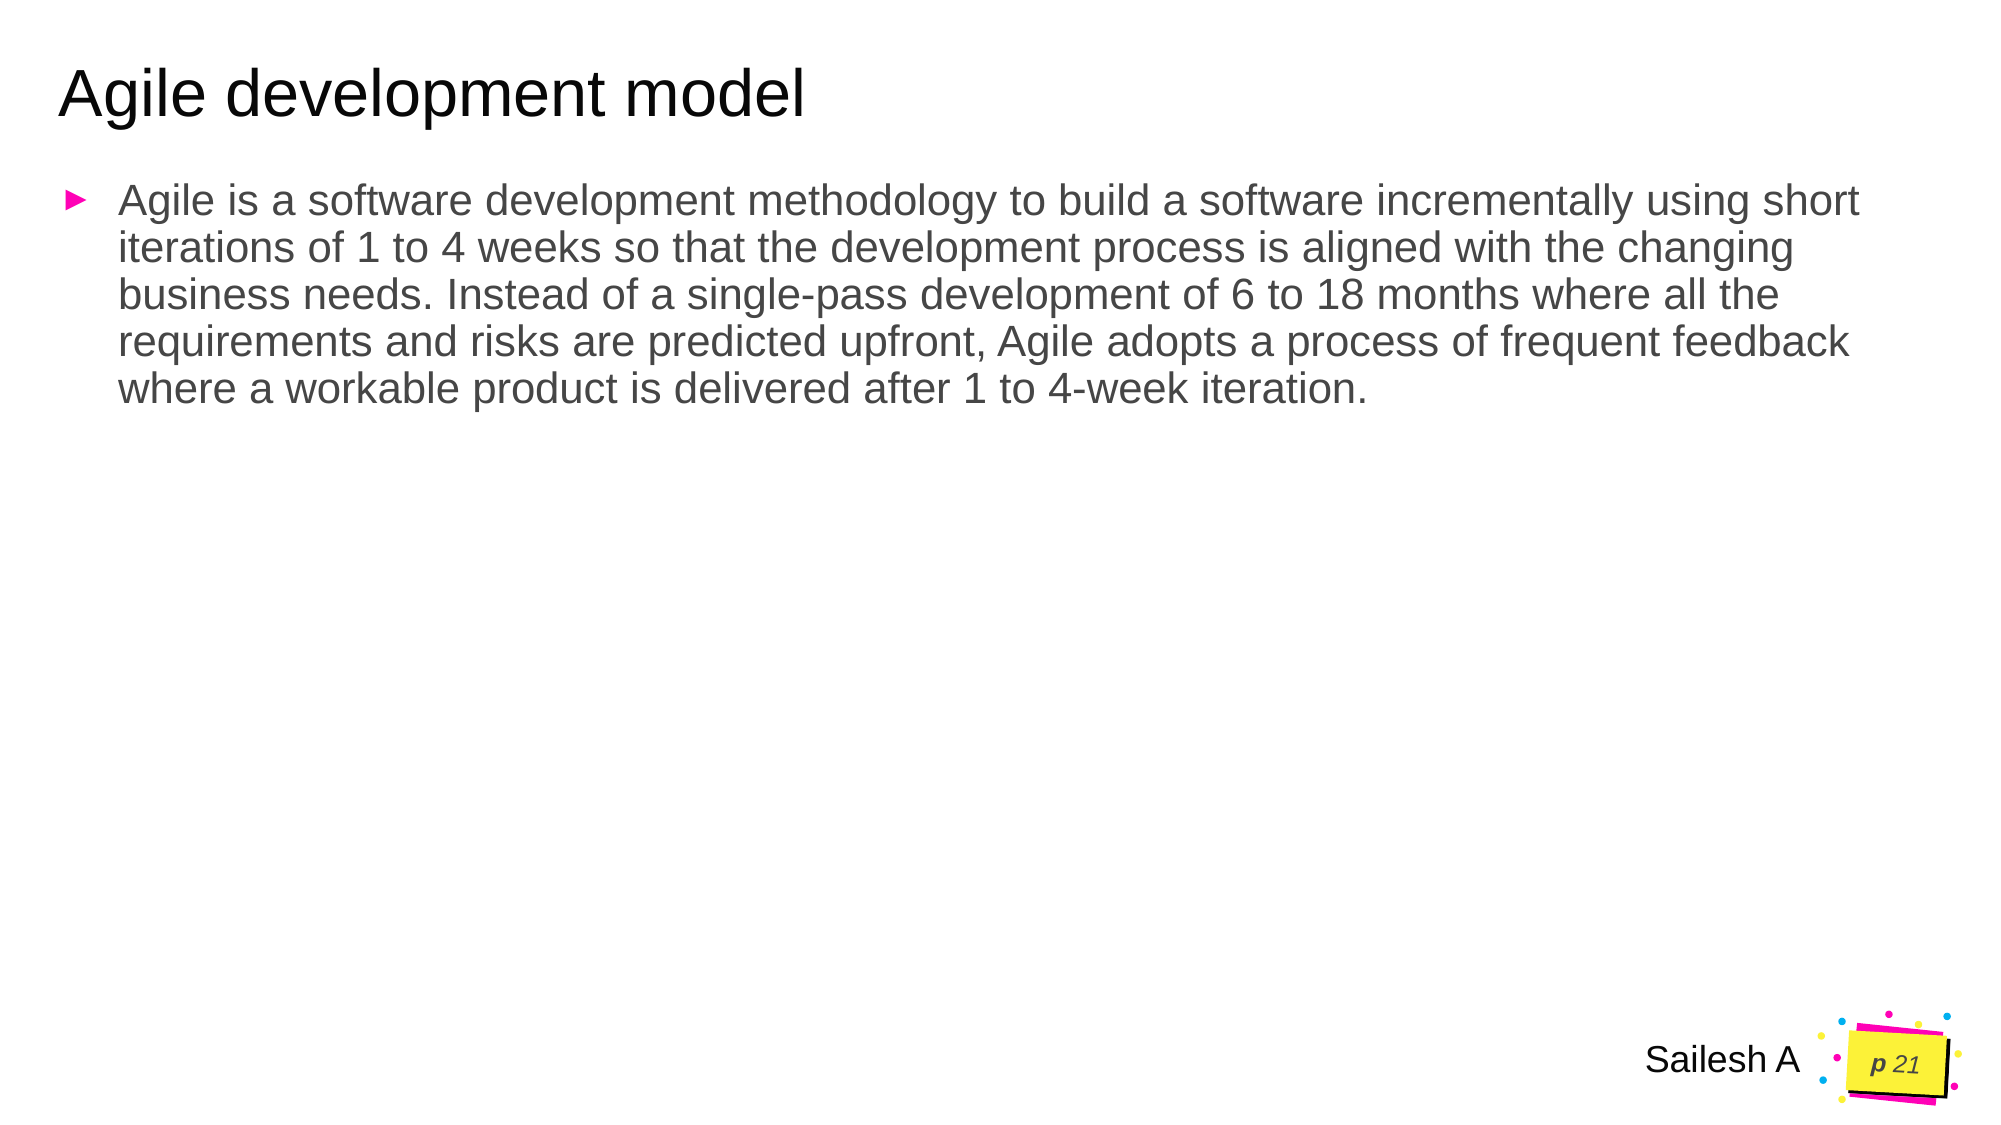

# Agile development model
Agile is a software development methodology to build a software incrementally using short iterations of 1 to 4 weeks so that the development process is aligned with the changing business needs. Instead of a single-pass development of 6 to 18 months where all the requirements and risks are predicted upfront, Agile adopts a process of frequent feedback where a workable product is delivered after 1 to 4-week iteration.
p 21